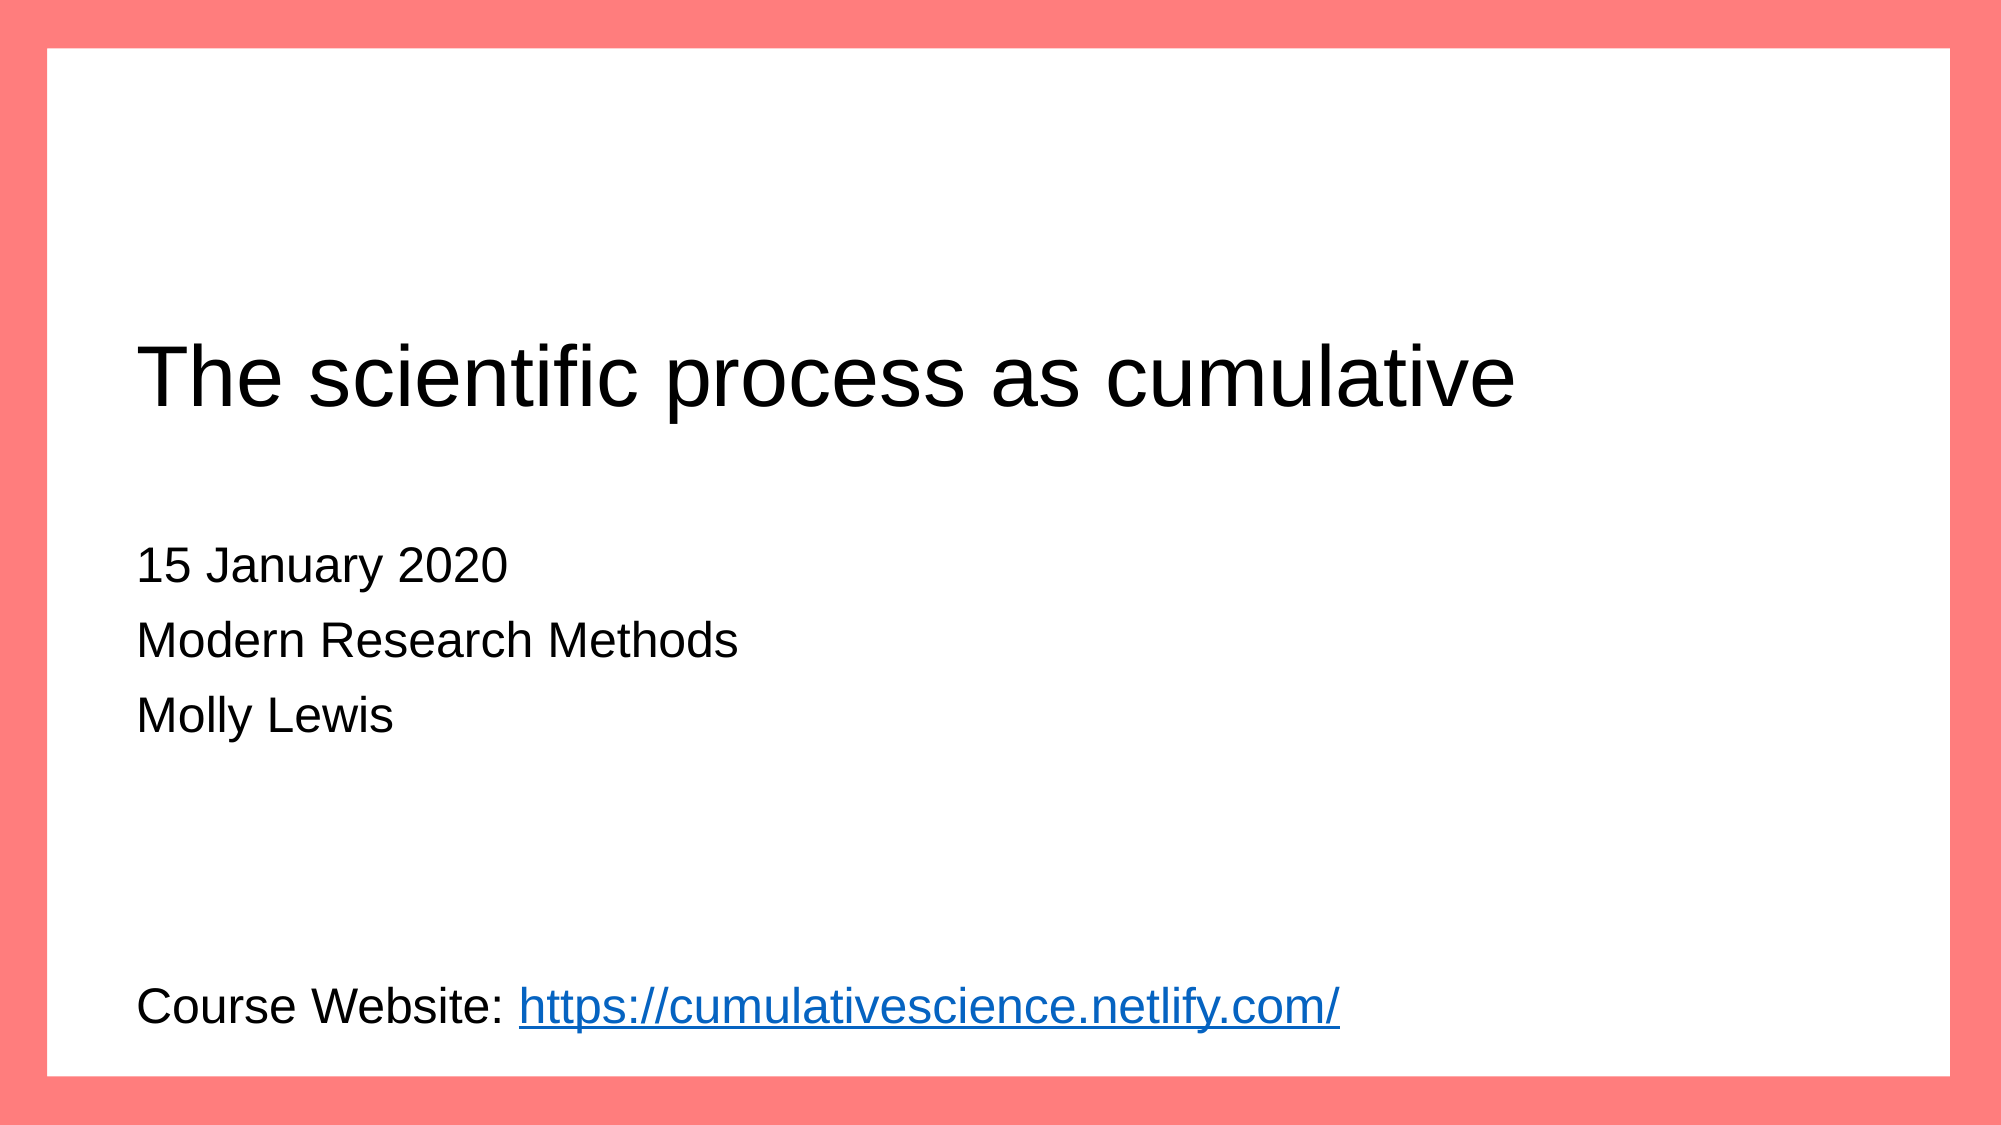

# The scientific process as cumulative
15 January 2020
Modern Research Methods
Molly Lewis

Course Website: https://cumulativescience.netlify.com/